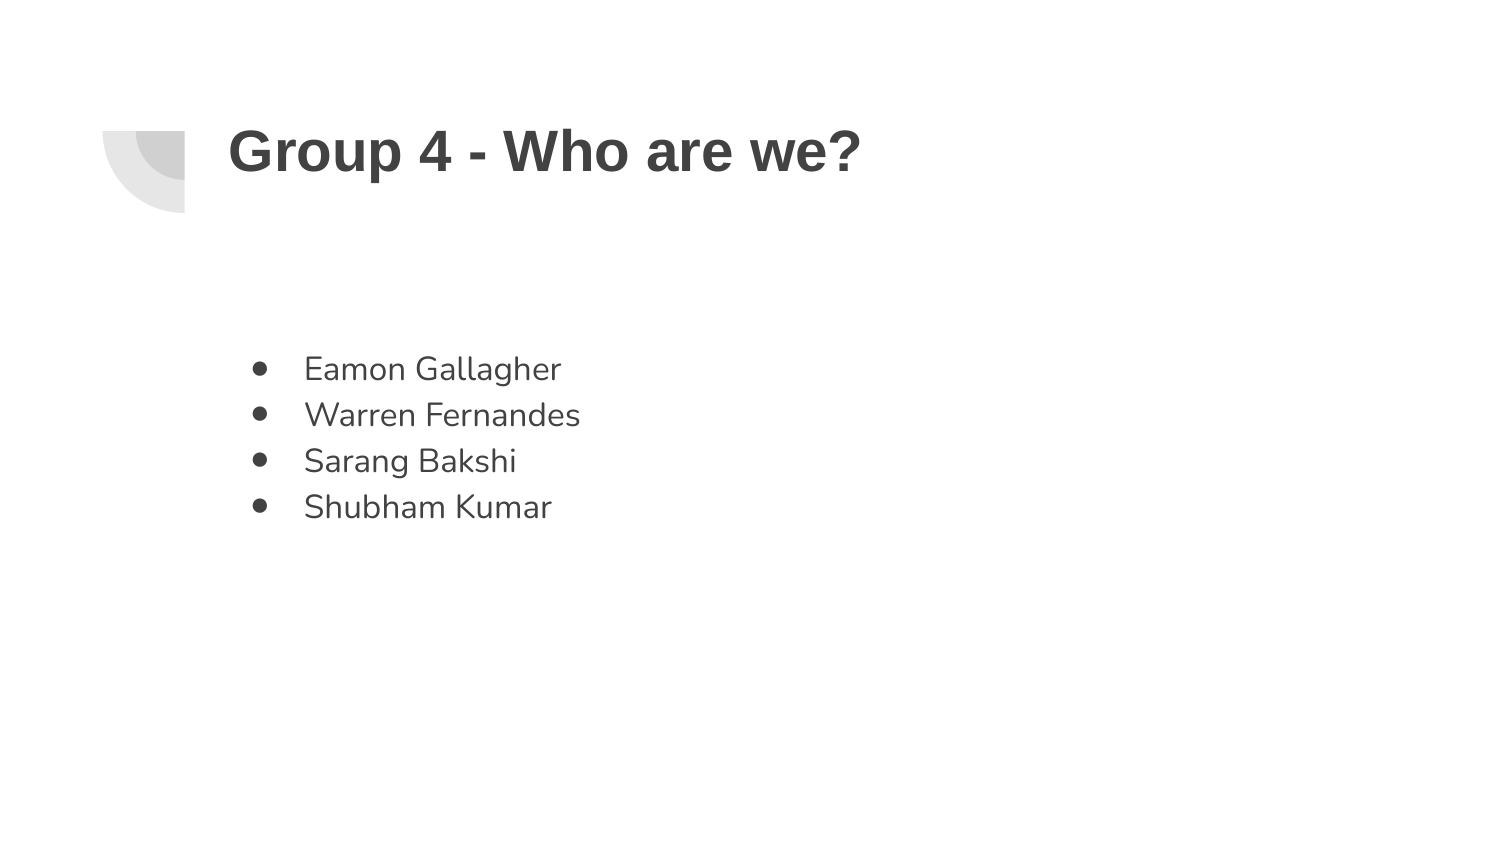

# Group 4 - Who are we?

Eamon Gallagher
Warren Fernandes
Sarang Bakshi
Shubham Kumar